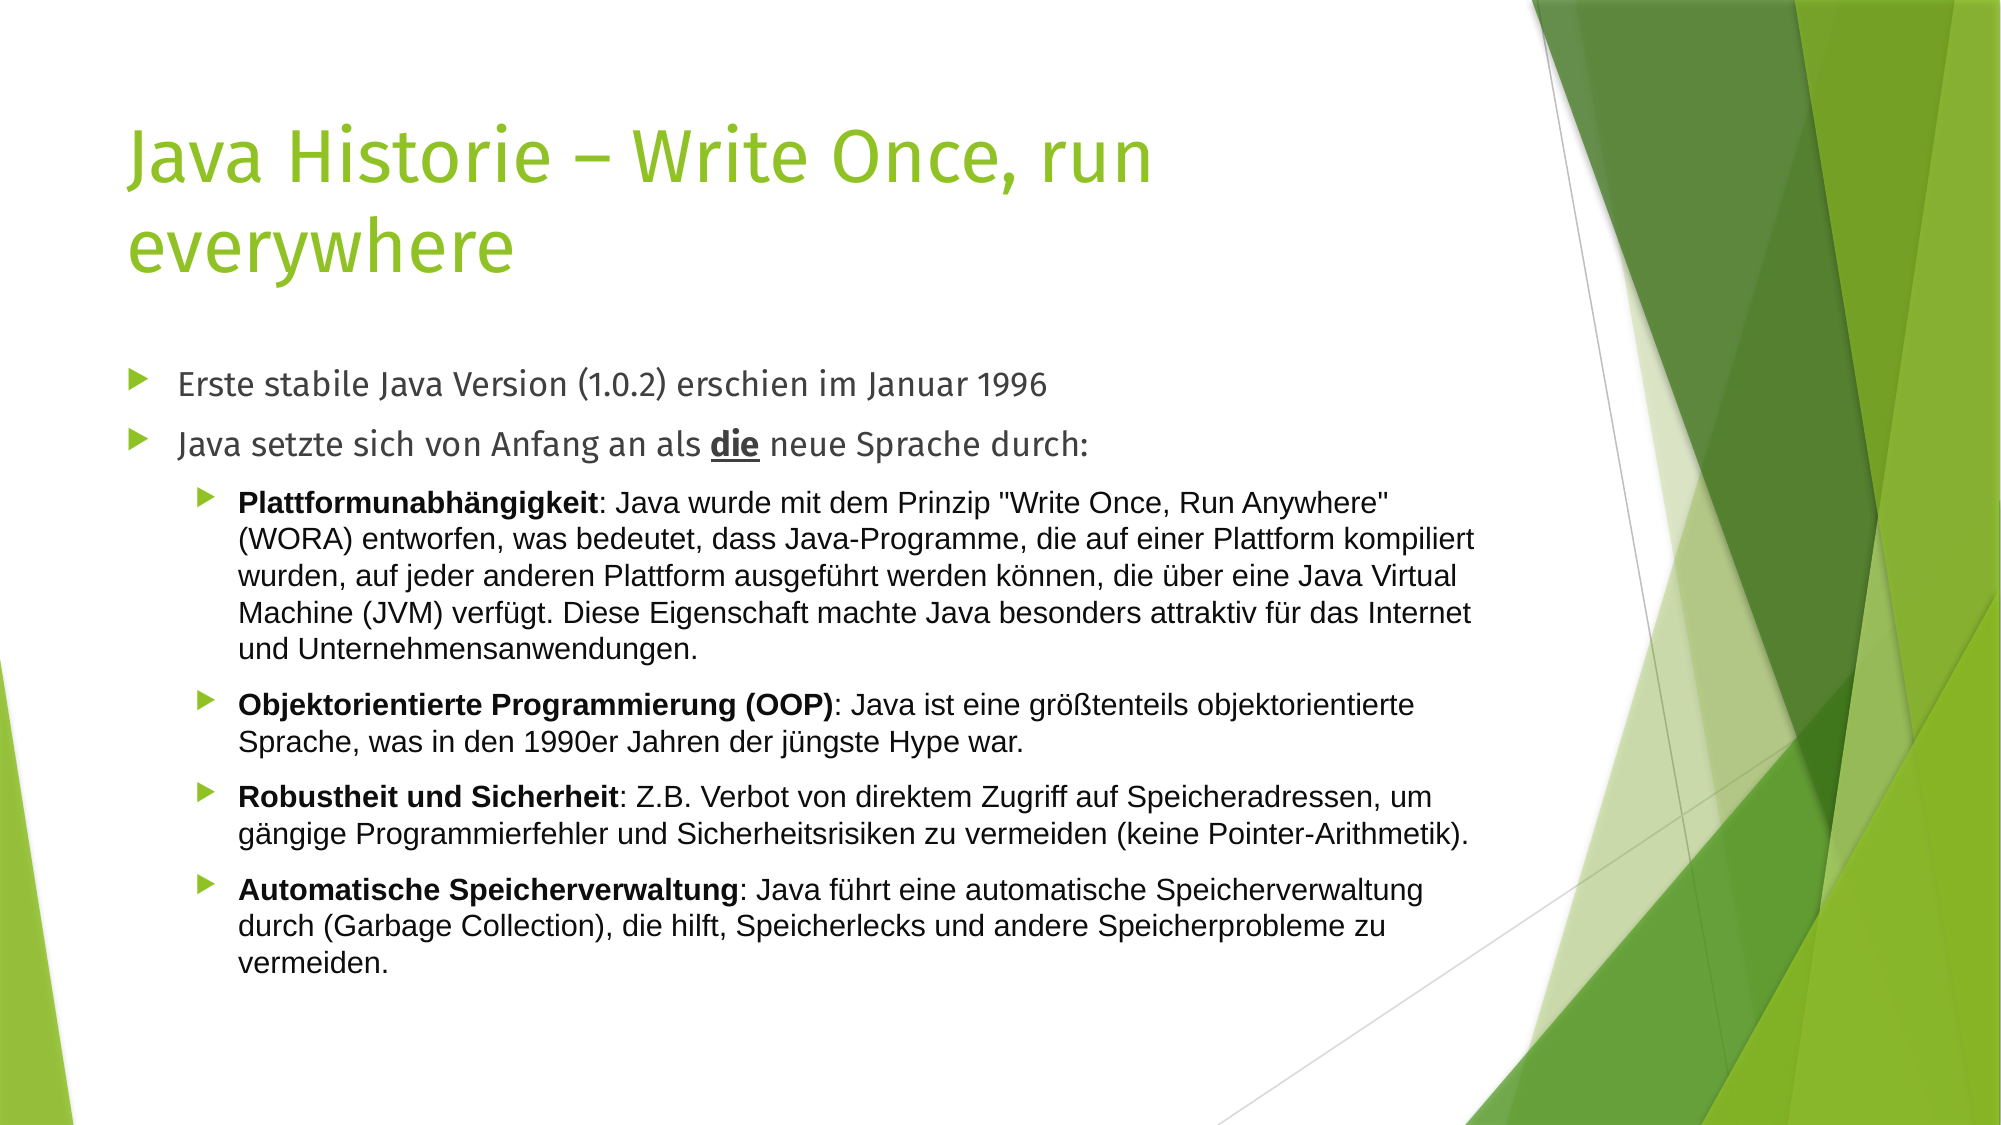

# Java Historie – Write Once, run everywhere
Erste stabile Java Version (1.0.2) erschien im Januar 1996
Java setzte sich von Anfang an als die neue Sprache durch:
Plattformunabhängigkeit: Java wurde mit dem Prinzip "Write Once, Run Anywhere" (WORA) entworfen, was bedeutet, dass Java-Programme, die auf einer Plattform kompiliert wurden, auf jeder anderen Plattform ausgeführt werden können, die über eine Java Virtual Machine (JVM) verfügt. Diese Eigenschaft machte Java besonders attraktiv für das Internet und Unternehmensanwendungen.
Objektorientierte Programmierung (OOP): Java ist eine größtenteils objektorientierte Sprache, was in den 1990er Jahren der jüngste Hype war.
Robustheit und Sicherheit: Z.B. Verbot von direktem Zugriff auf Speicheradressen, um gängige Programmierfehler und Sicherheitsrisiken zu vermeiden (keine Pointer-Arithmetik).
Automatische Speicherverwaltung: Java führt eine automatische Speicherverwaltung durch (Garbage Collection), die hilft, Speicherlecks und andere Speicherprobleme zu vermeiden.